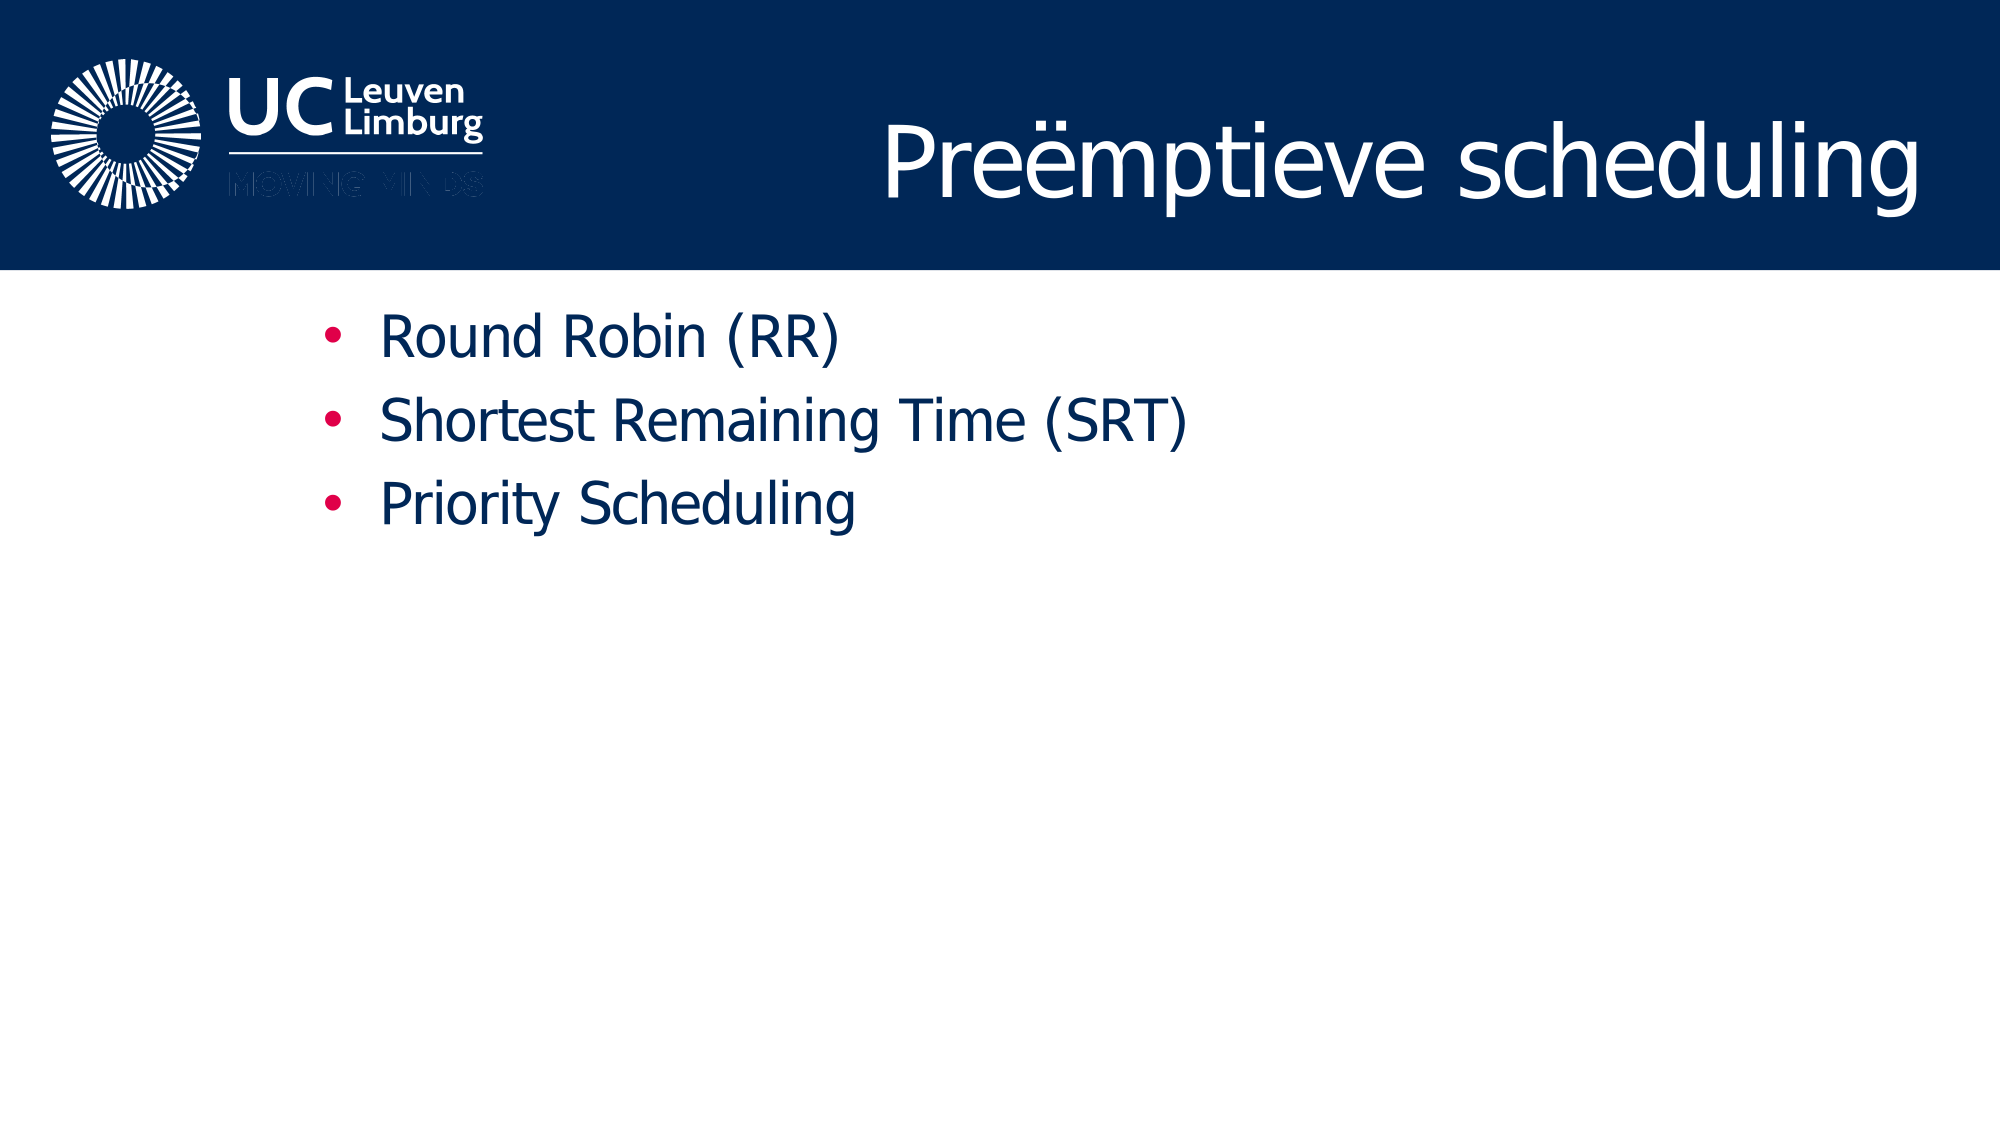

# Preëmptieve scheduling
Round Robin (RR)
Shortest Remaining Time (SRT)
Priority Scheduling